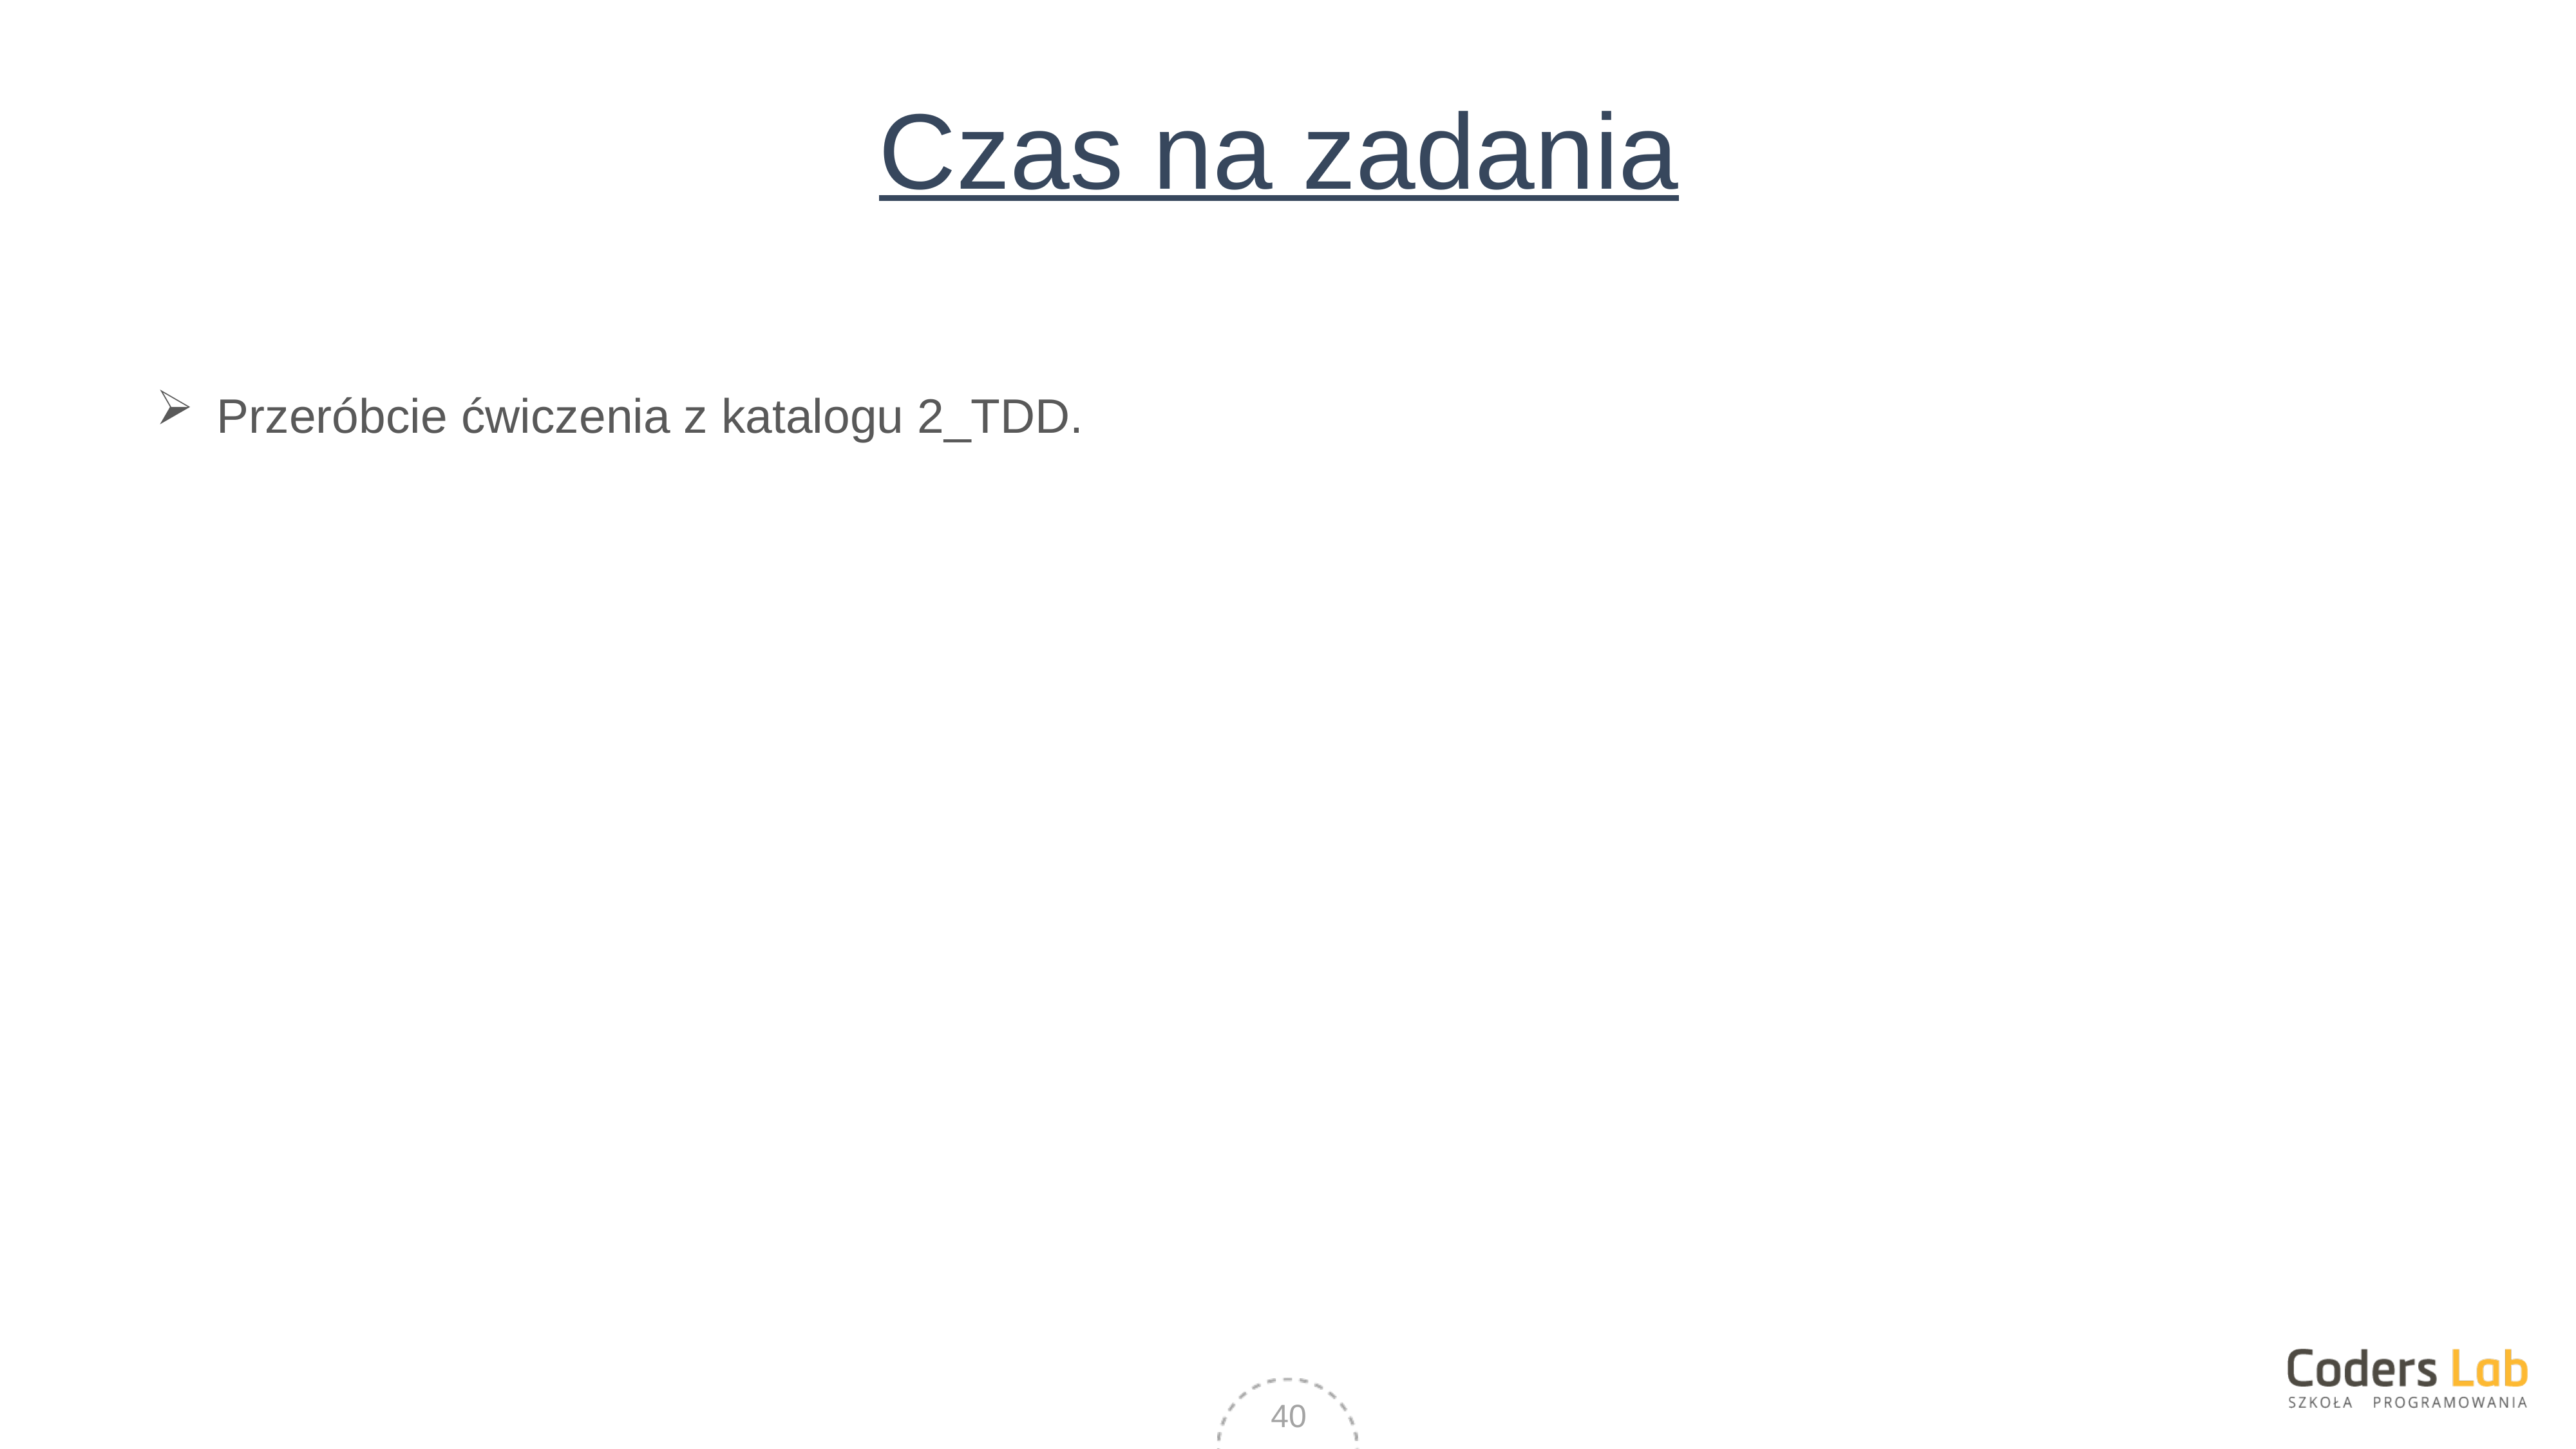

# Czas na zadania
Przeróbcie ćwiczenia z katalogu 2_TDD.
40